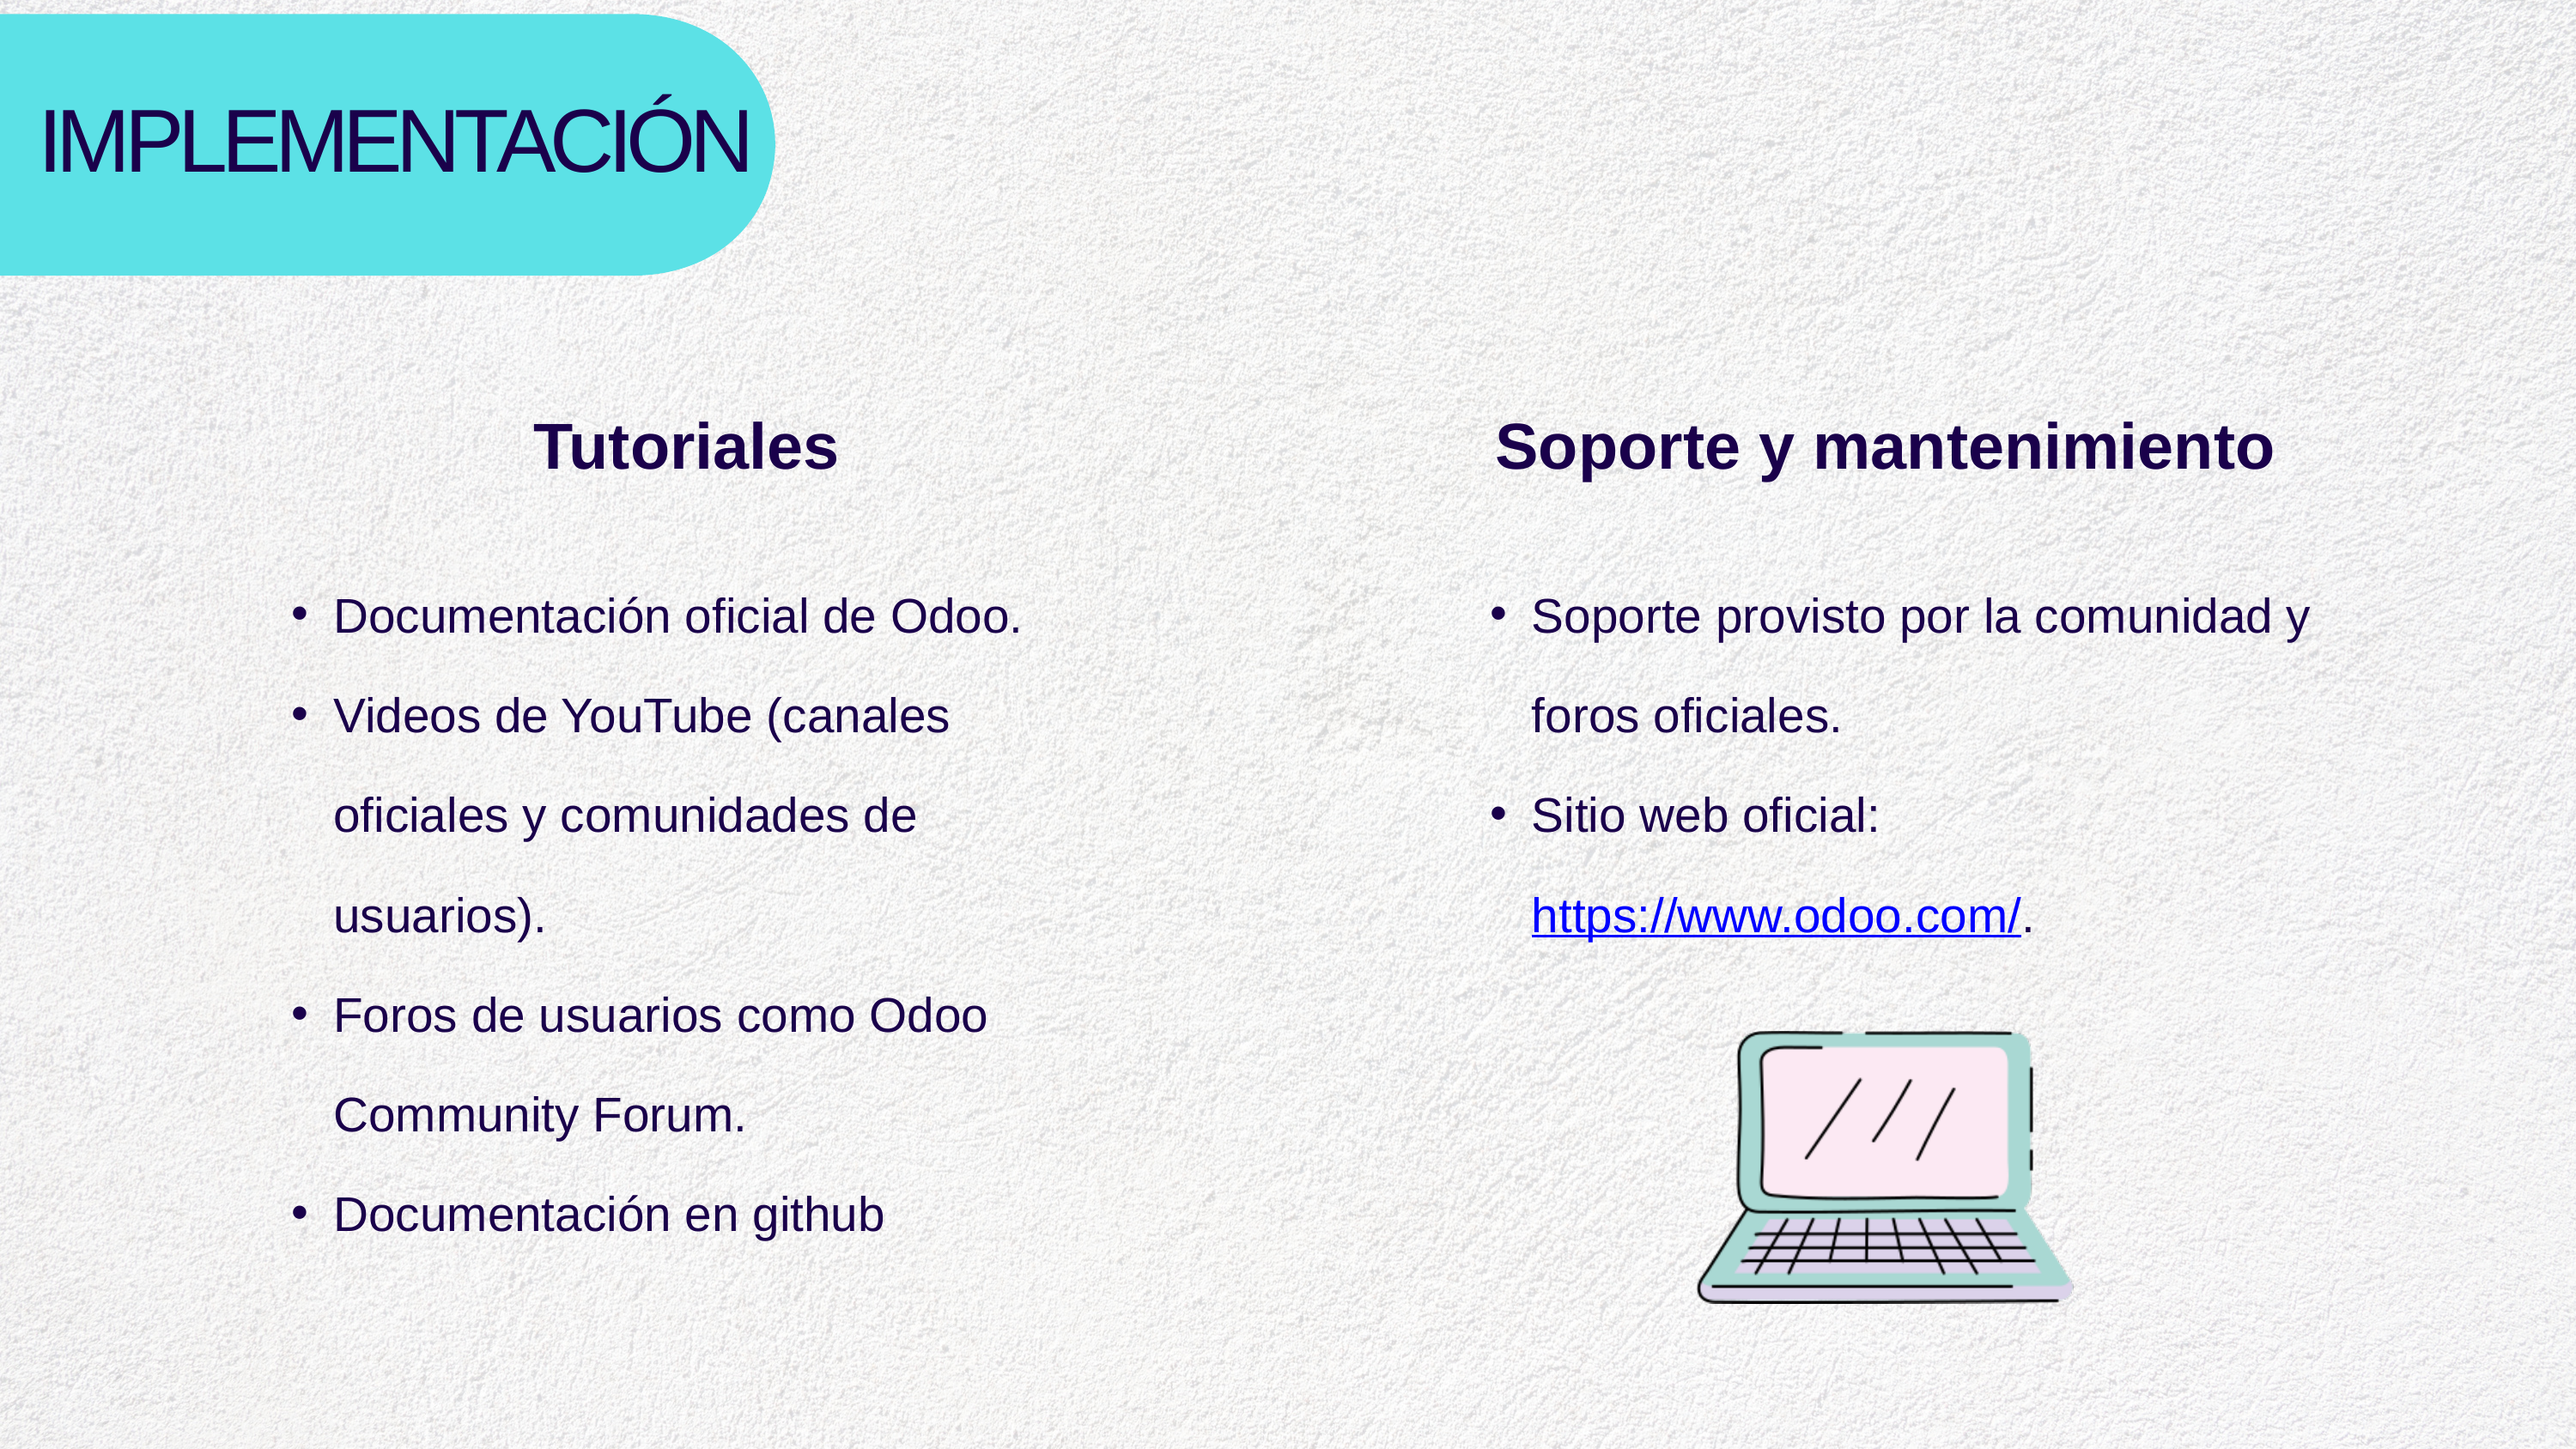

IMPLEMENTACIÓN
Tutoriales

Documentación oficial de Odoo.
Videos de YouTube (canales oficiales y comunidades de usuarios).
Foros de usuarios como Odoo Community Forum.
Documentación en github
Soporte y mantenimiento

Soporte provisto por la comunidad y foros oficiales.
Sitio web oficial: https://www.odoo.com/.